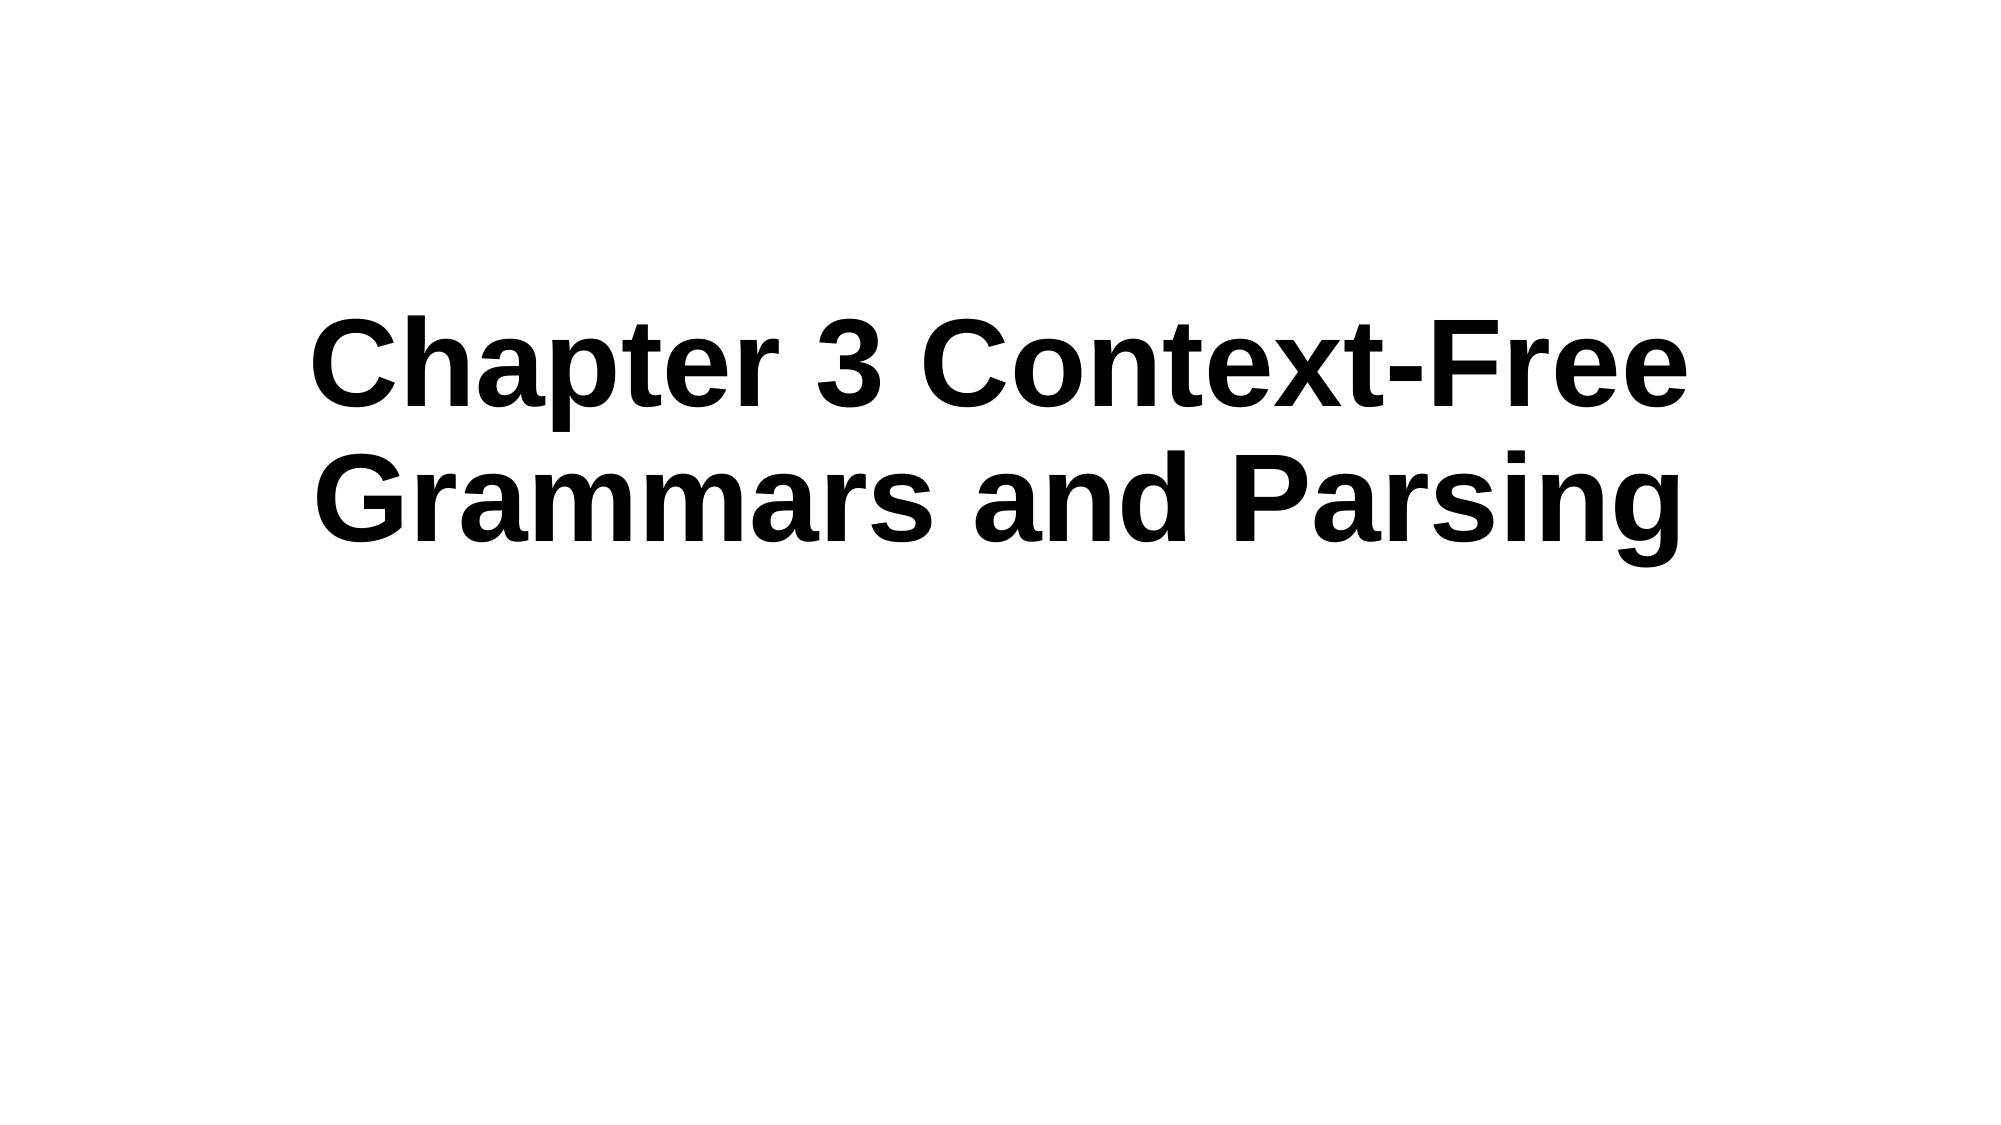

# Chapter 3 Context-Free Grammars and Parsing